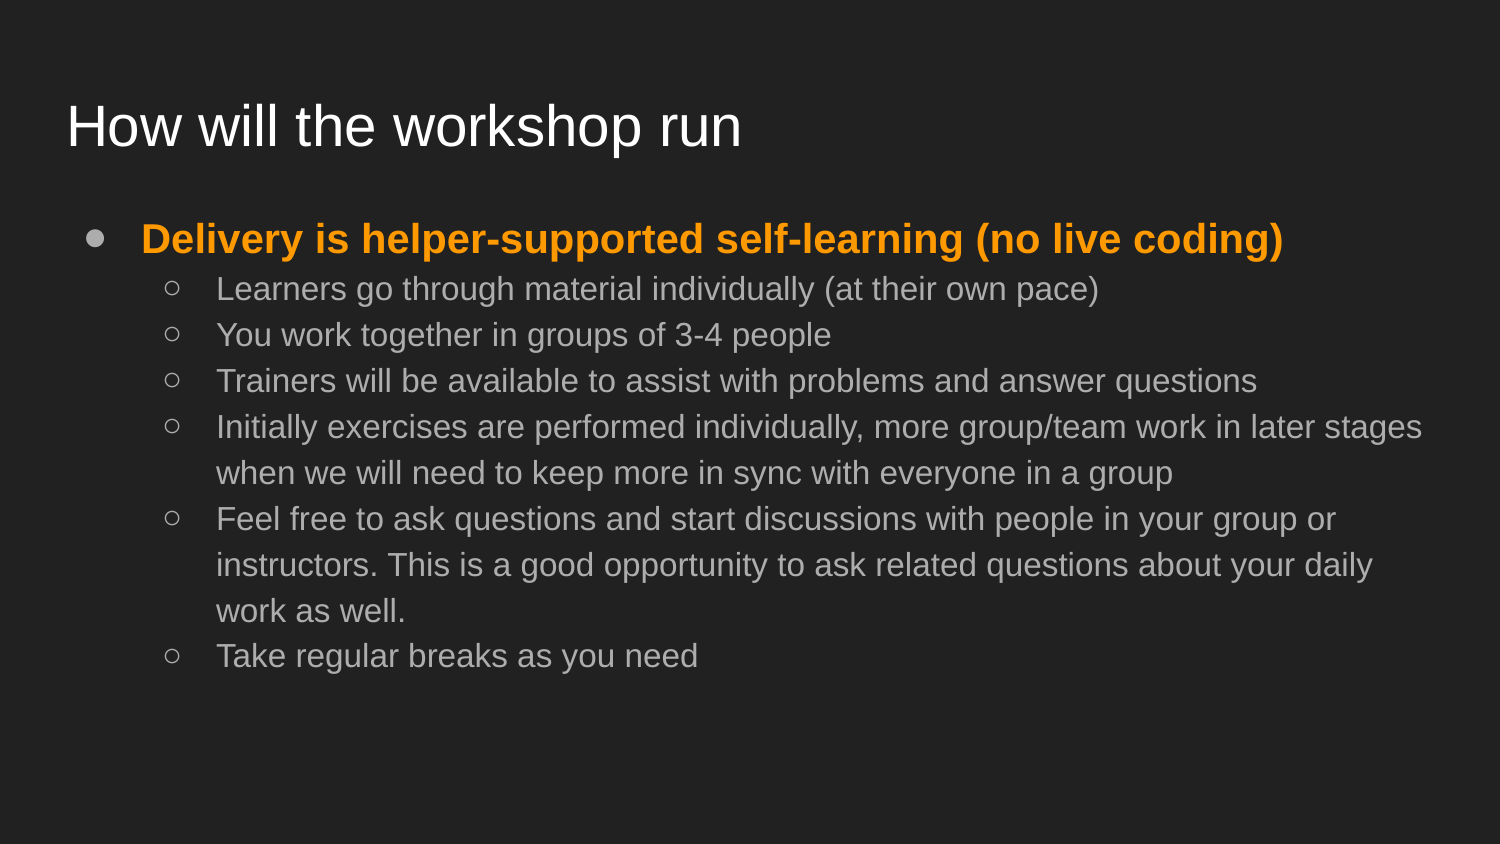

# How will the workshop run
Delivery is helper-supported self-learning (no live coding)
Learners go through material individually (at their own pace)
You work together in groups of 3-4 people
Trainers will be available to assist with problems and answer questions
Initially exercises are performed individually, more group/team work in later stages when we will need to keep more in sync with everyone in a group
Feel free to ask questions and start discussions with people in your group or instructors. This is a good opportunity to ask related questions about your daily work as well.
Take regular breaks as you need